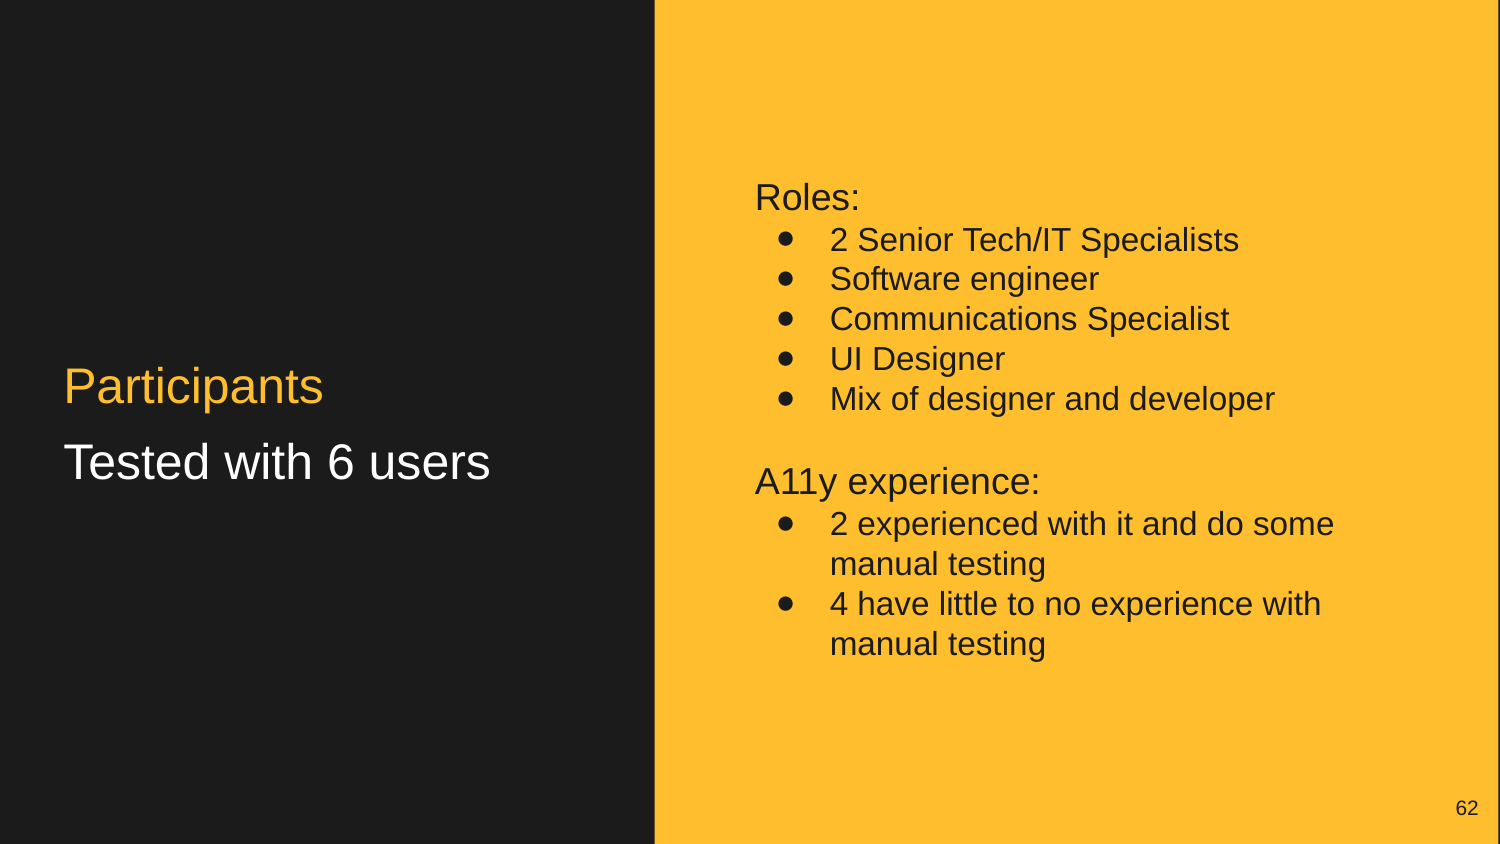

Roles:
2 Senior Tech/IT Specialists
Software engineer
Communications Specialist
UI Designer
Mix of designer and developer

A11y experience:
2 experienced with it and do some manual testing
4 have little to no experience with manual testing

# Participants
Tested with 6 users
62